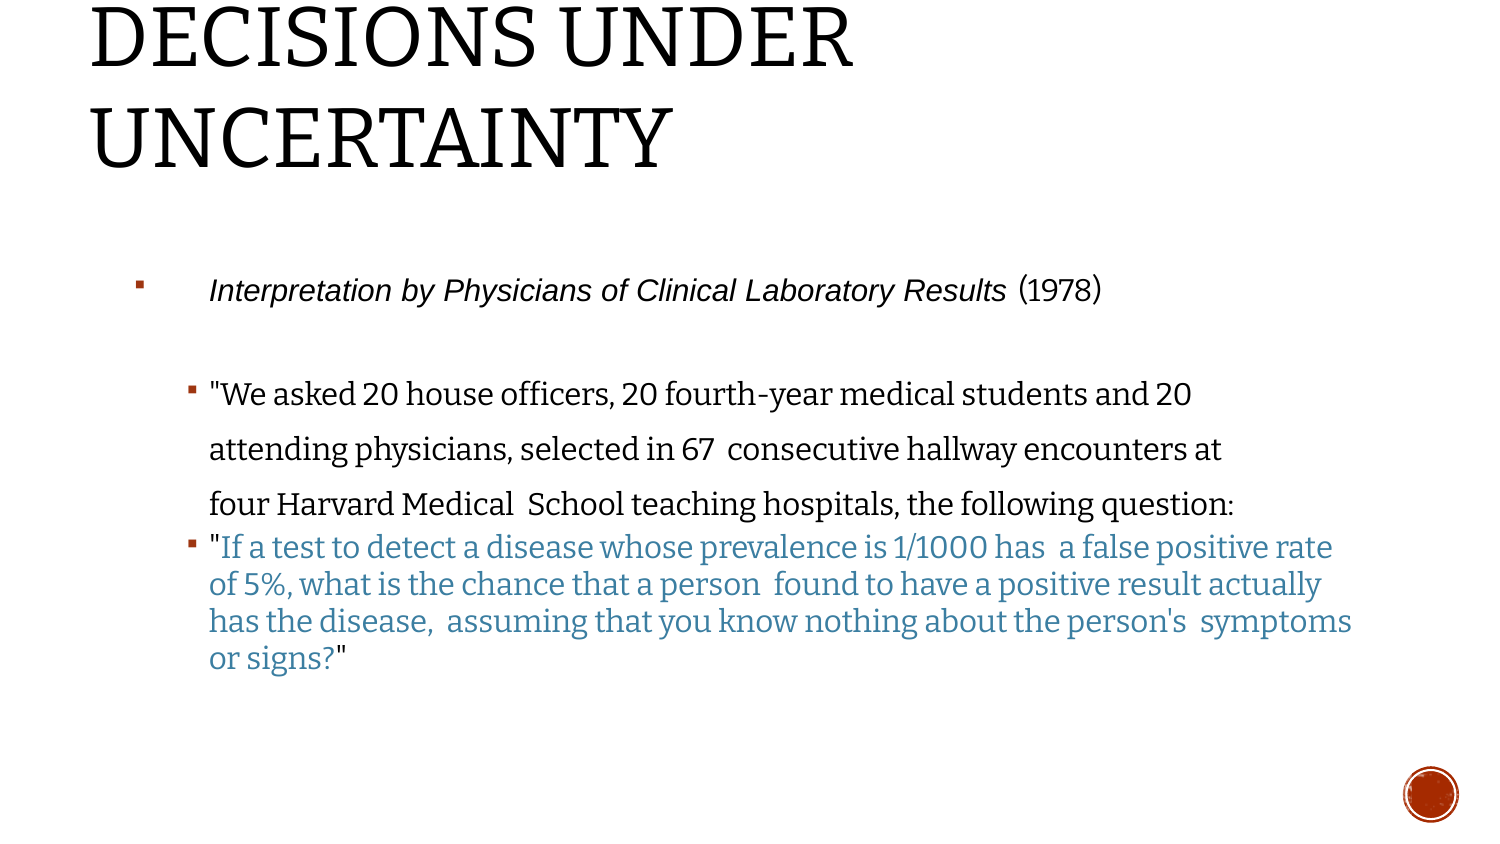

# Decisions Under Uncertainty
Interpretation by Physicians of Clinical Laboratory Results (1978)

"We asked 20 house officers, 20 fourth-year medical students and 20 attending physicians, selected in 67  consecutive hallway encounters at four Harvard Medical  School teaching hospitals, the following question:
"If a test to detect a disease whose prevalence is 1/1000 has  a false positive rate of 5%, what is the chance that a person  found to have a positive result actually has the disease,  assuming that you know nothing about the person's  symptoms or signs?"